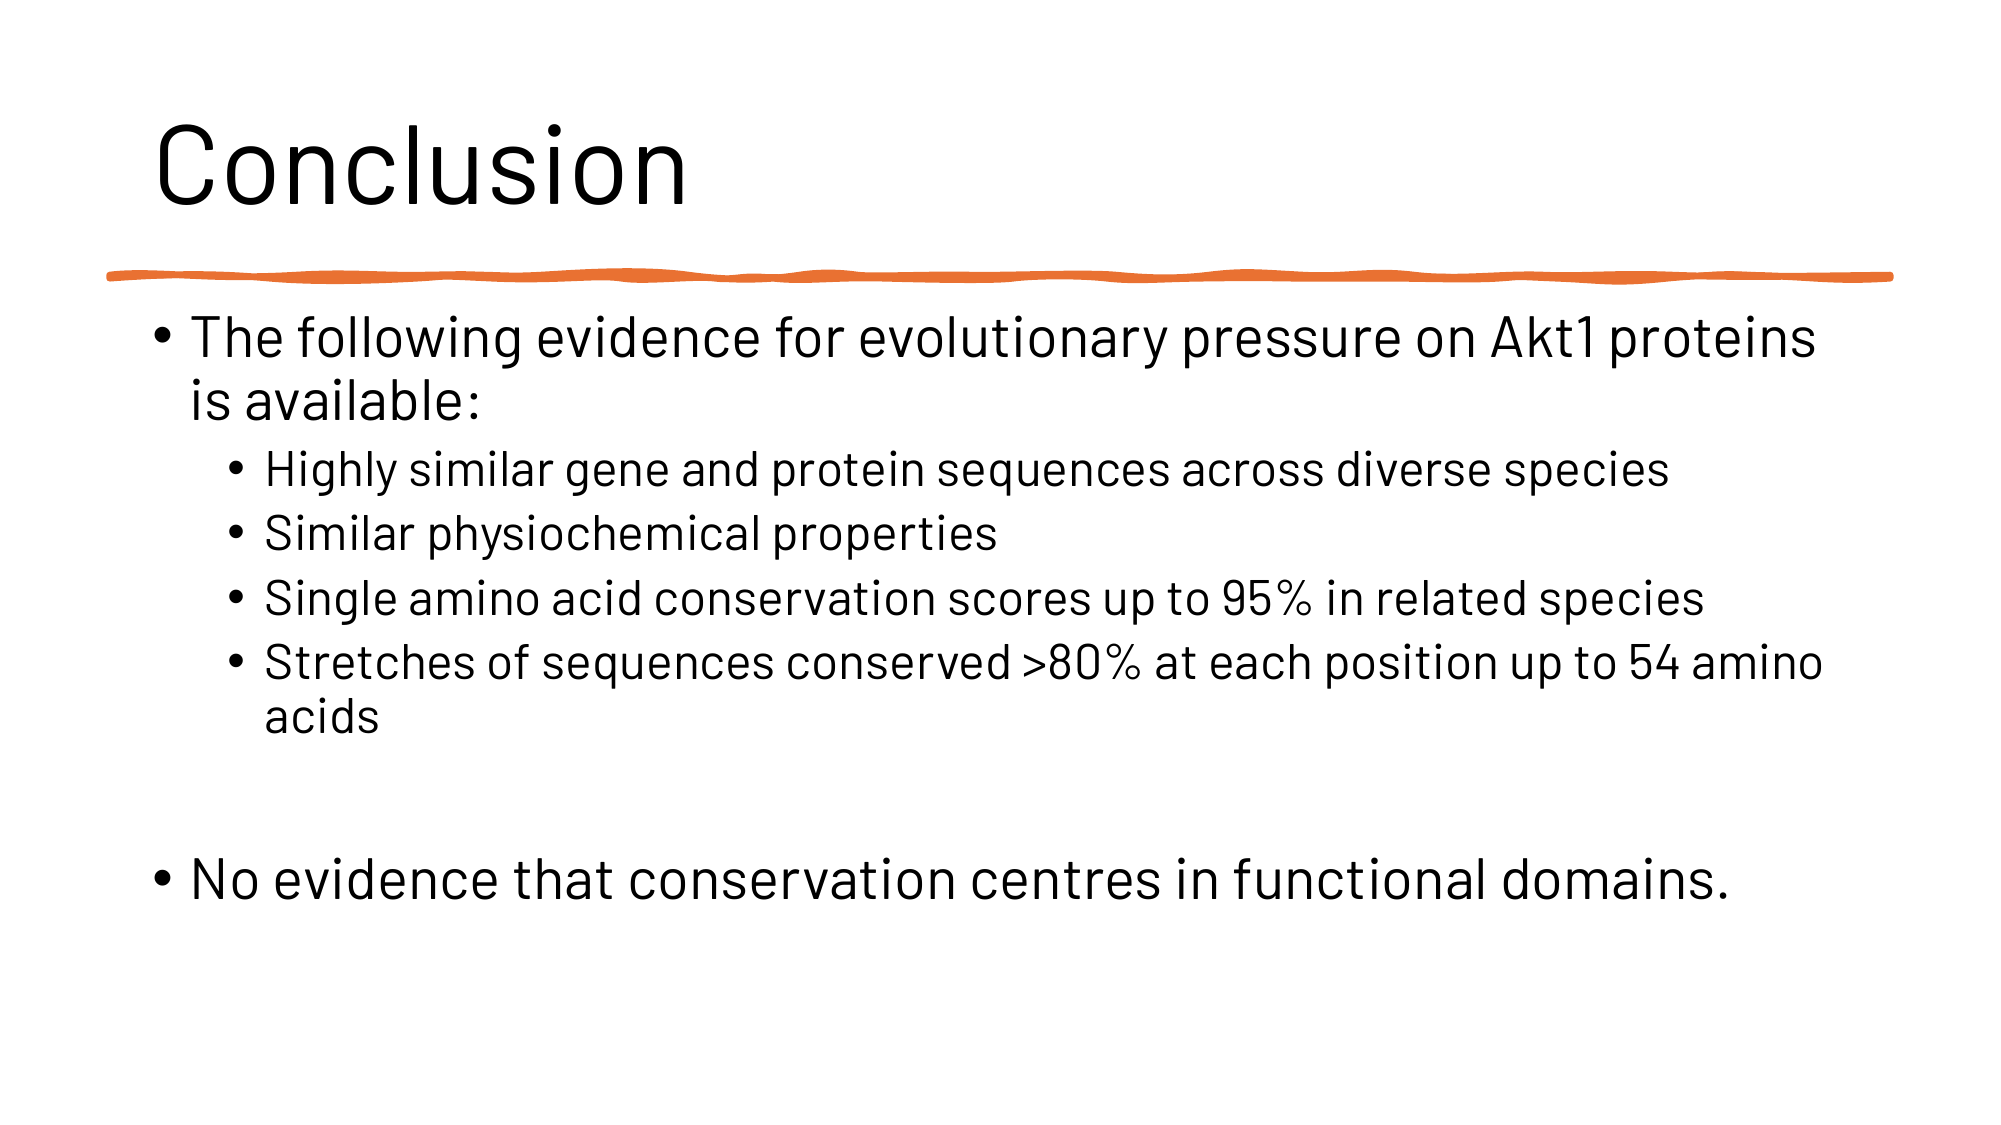

# Conclusion

The following evidence for evolutionary pressure on Akt1 proteins is available:
Highly similar gene and protein sequences across diverse species
Similar physiochemical properties
Single amino acid conservation scores up to 95% in related species
Stretches of sequences conserved >80% at each position up to 54 amino acids

No evidence that conservation centres in functional domains.